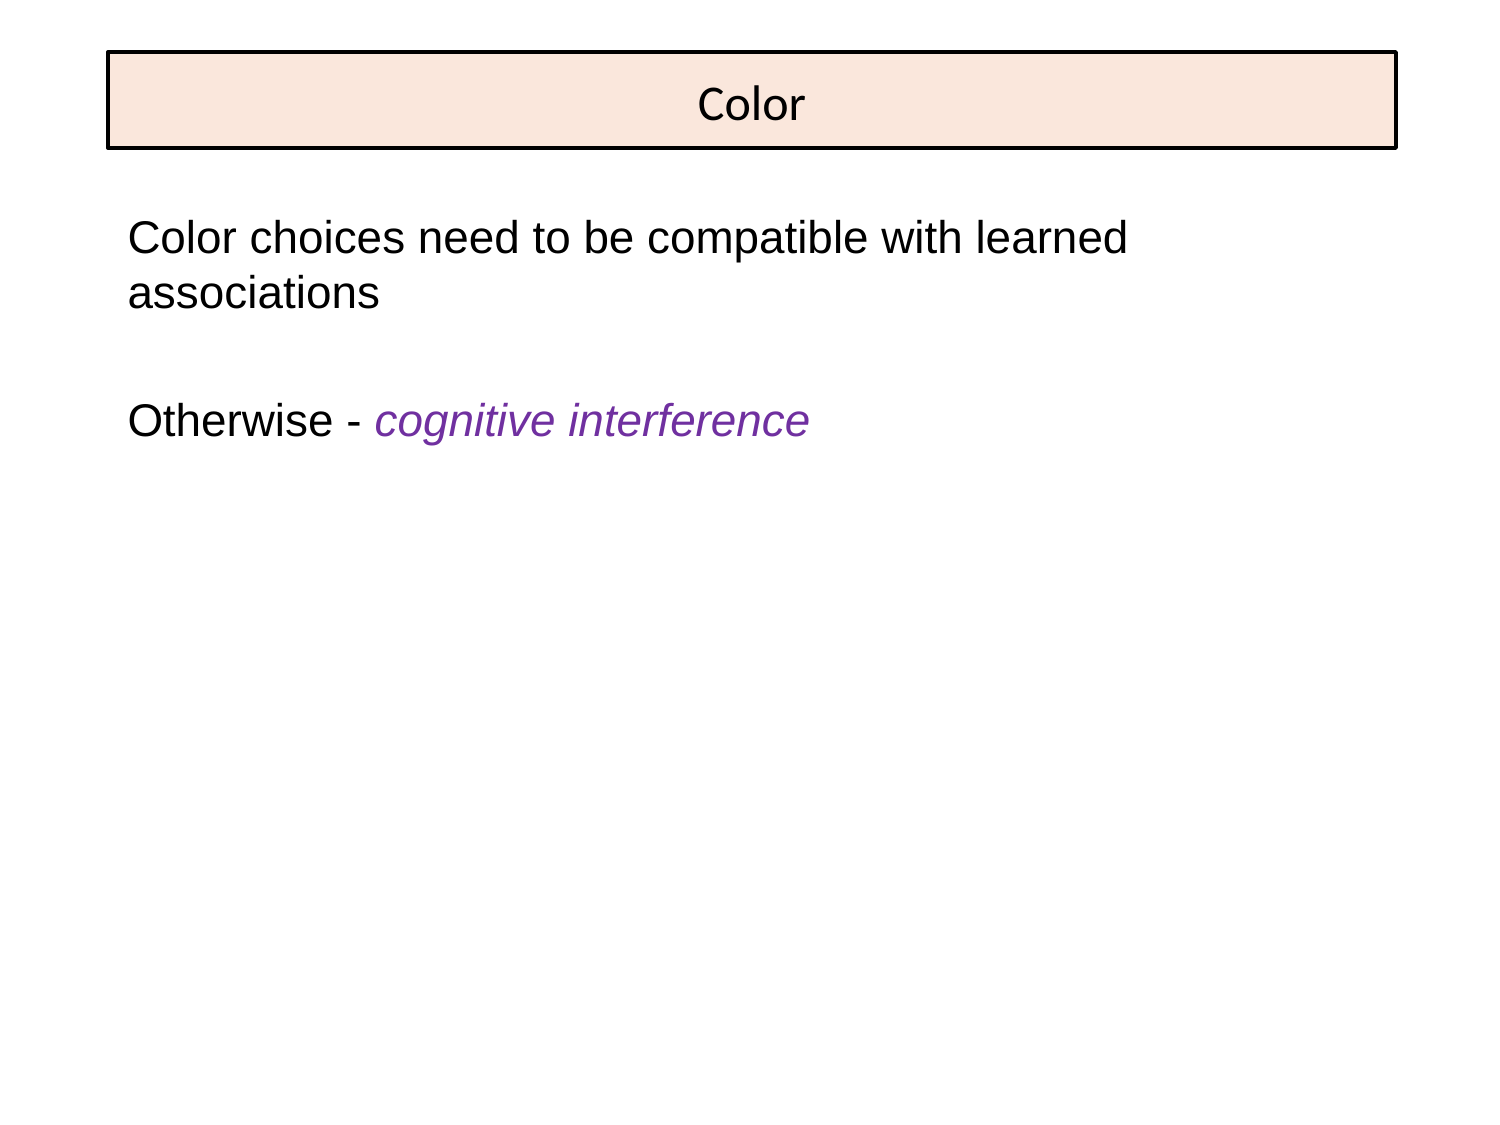

# Color
Color choices need to be compatible with learned associations

Otherwise - cognitive interference